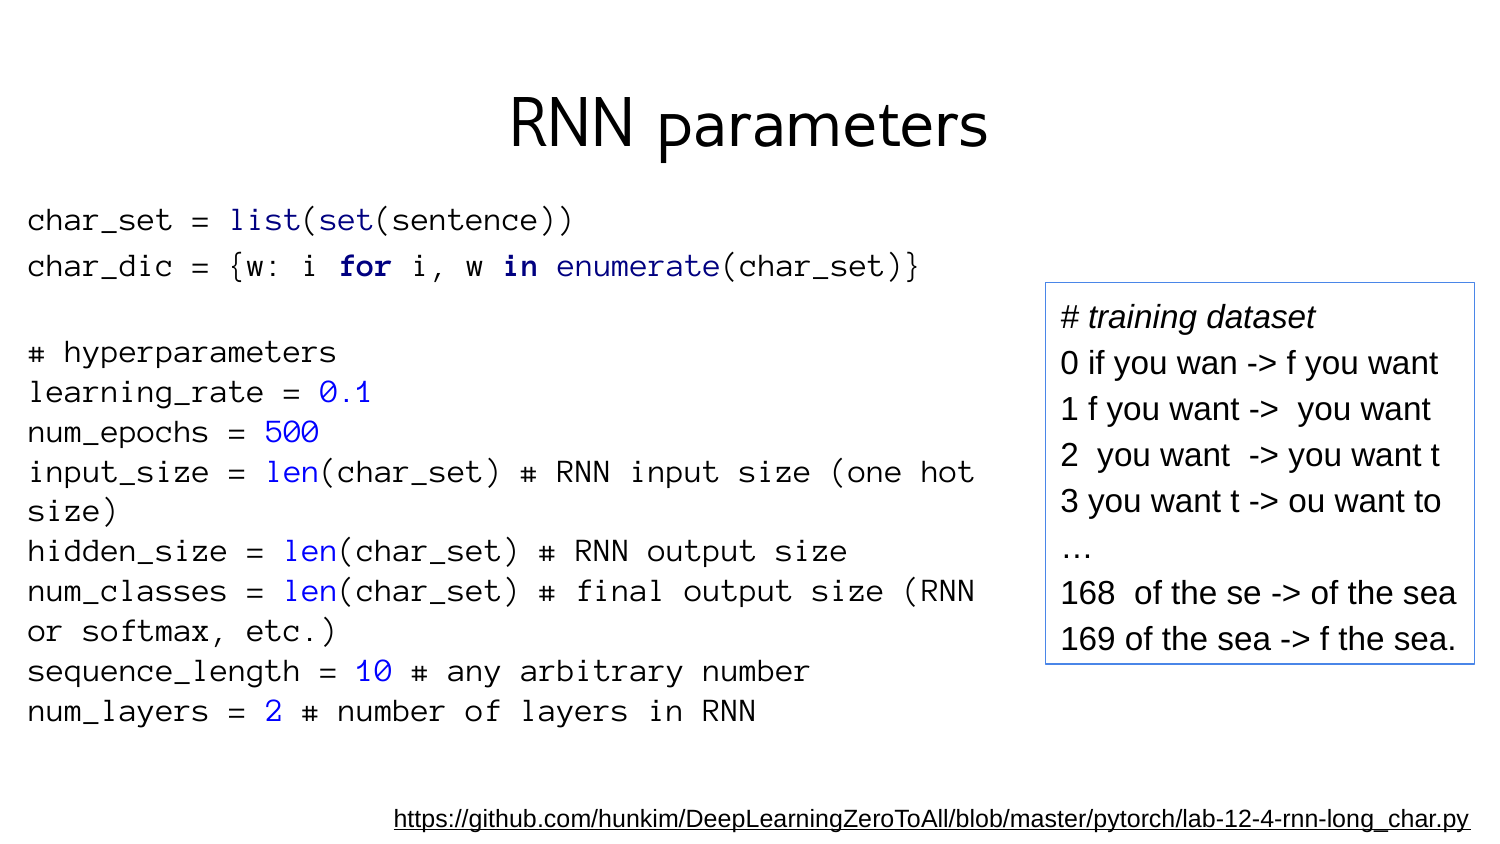

# RNN parameters
char_set = list(set(sentence))
char_dic = {w: i for i, w in enumerate(char_set)}

# hyperparameters
learning_rate = 0.1
num_epochs = 500
input_size = len(char_set) # RNN input size (one hot size)
hidden_size = len(char_set) # RNN output size
num_classes = len(char_set) # final output size (RNN or softmax, etc.)
sequence_length = 10 # any arbitrary number
num_layers = 2 # number of layers in RNN
# training dataset
0 if you wan -> f you want
1 f you want ->  you want
2  you want  -> you want t
3 you want t -> ou want to
…
168  of the se -> of the sea
169 of the sea -> f the sea.
https://github.com/hunkim/DeepLearningZeroToAll/blob/master/pytorch/lab-12-4-rnn-long_char.py